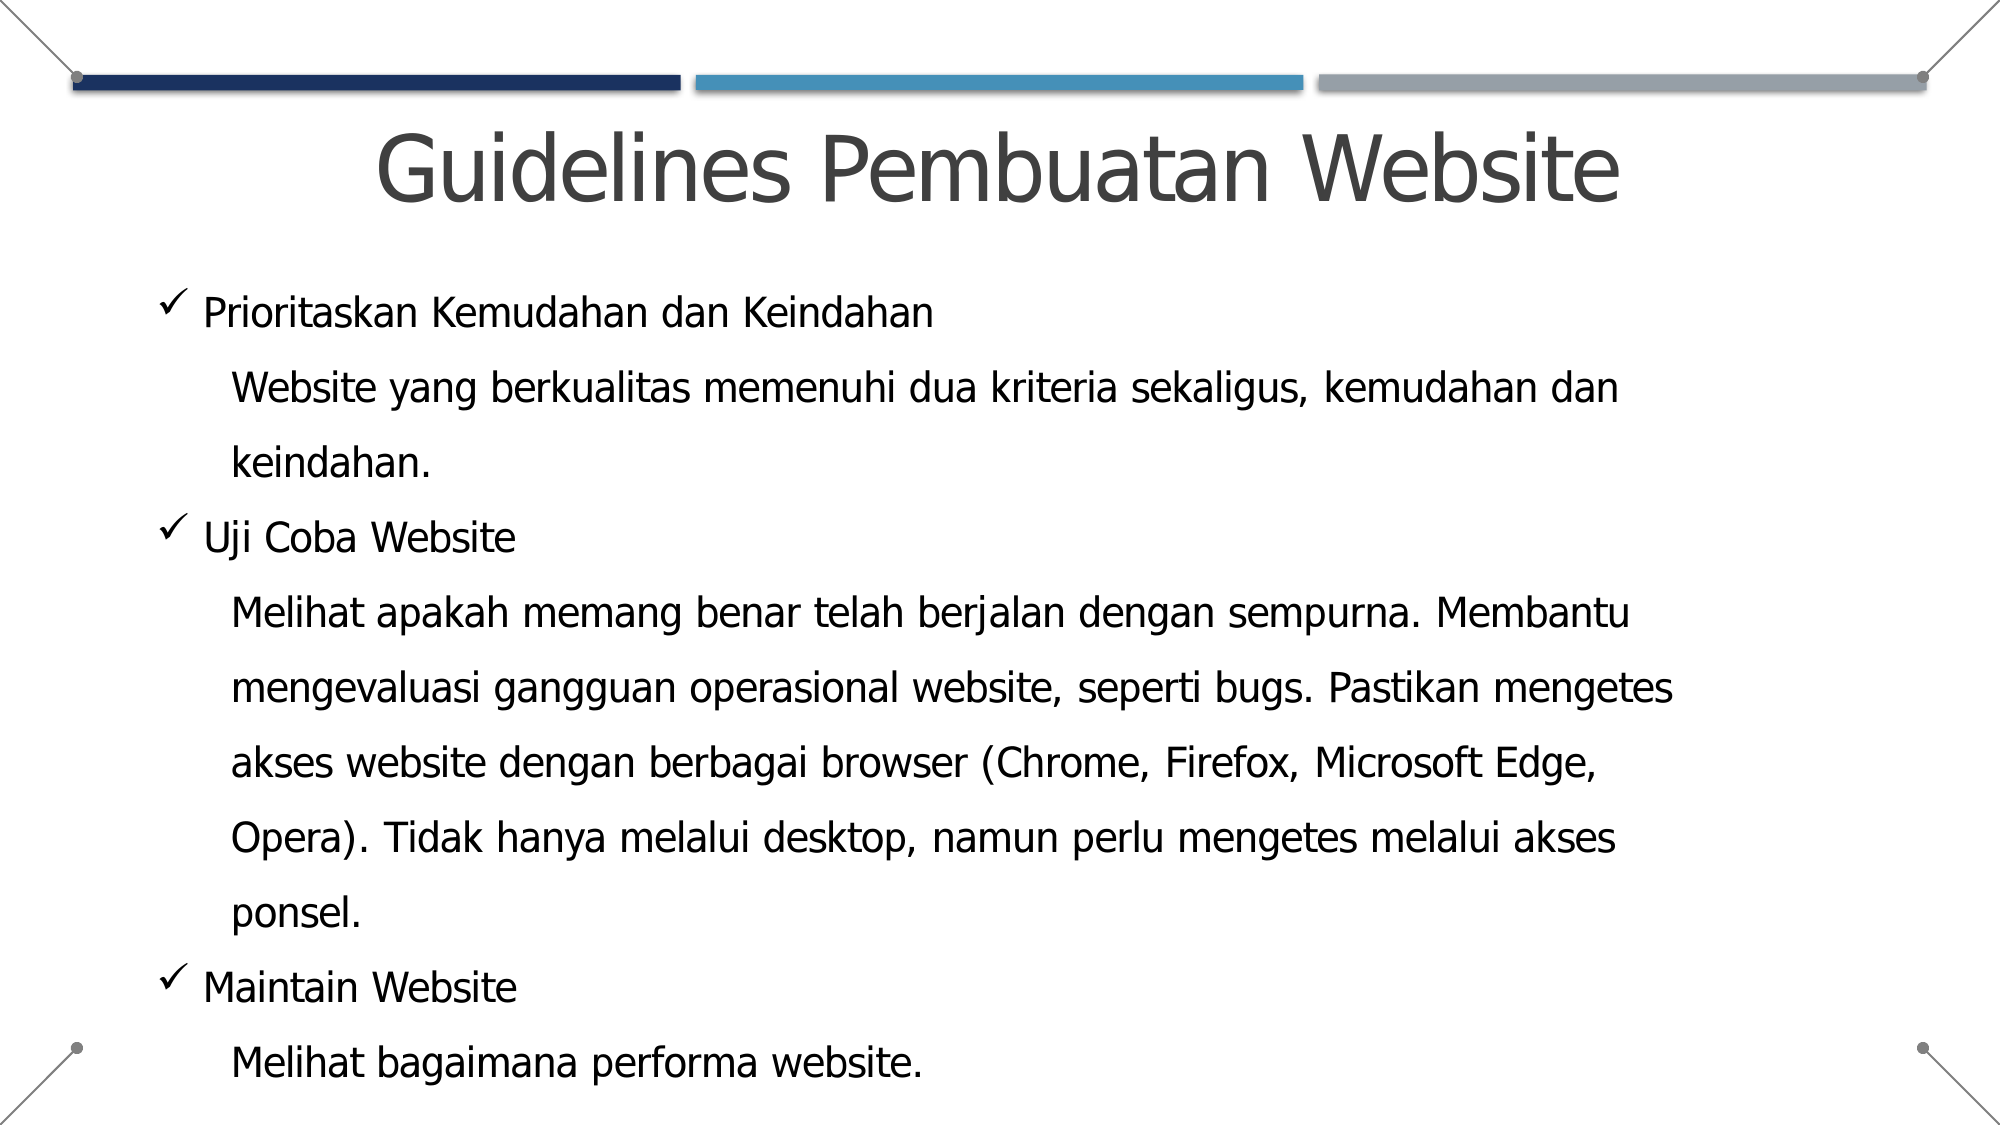

Guidelines Pembuatan Website
Prioritaskan Kemudahan dan Keindahan
Website yang berkualitas memenuhi dua kriteria sekaligus, kemudahan dan keindahan.
Uji Coba Website
Melihat apakah memang benar telah berjalan dengan sempurna. Membantu mengevaluasi gangguan operasional website, seperti bugs. Pastikan mengetes akses website dengan berbagai browser (Chrome, Firefox, Microsoft Edge, Opera). Tidak hanya melalui desktop, namun perlu mengetes melalui akses ponsel.
Maintain Website
Melihat bagaimana performa website.